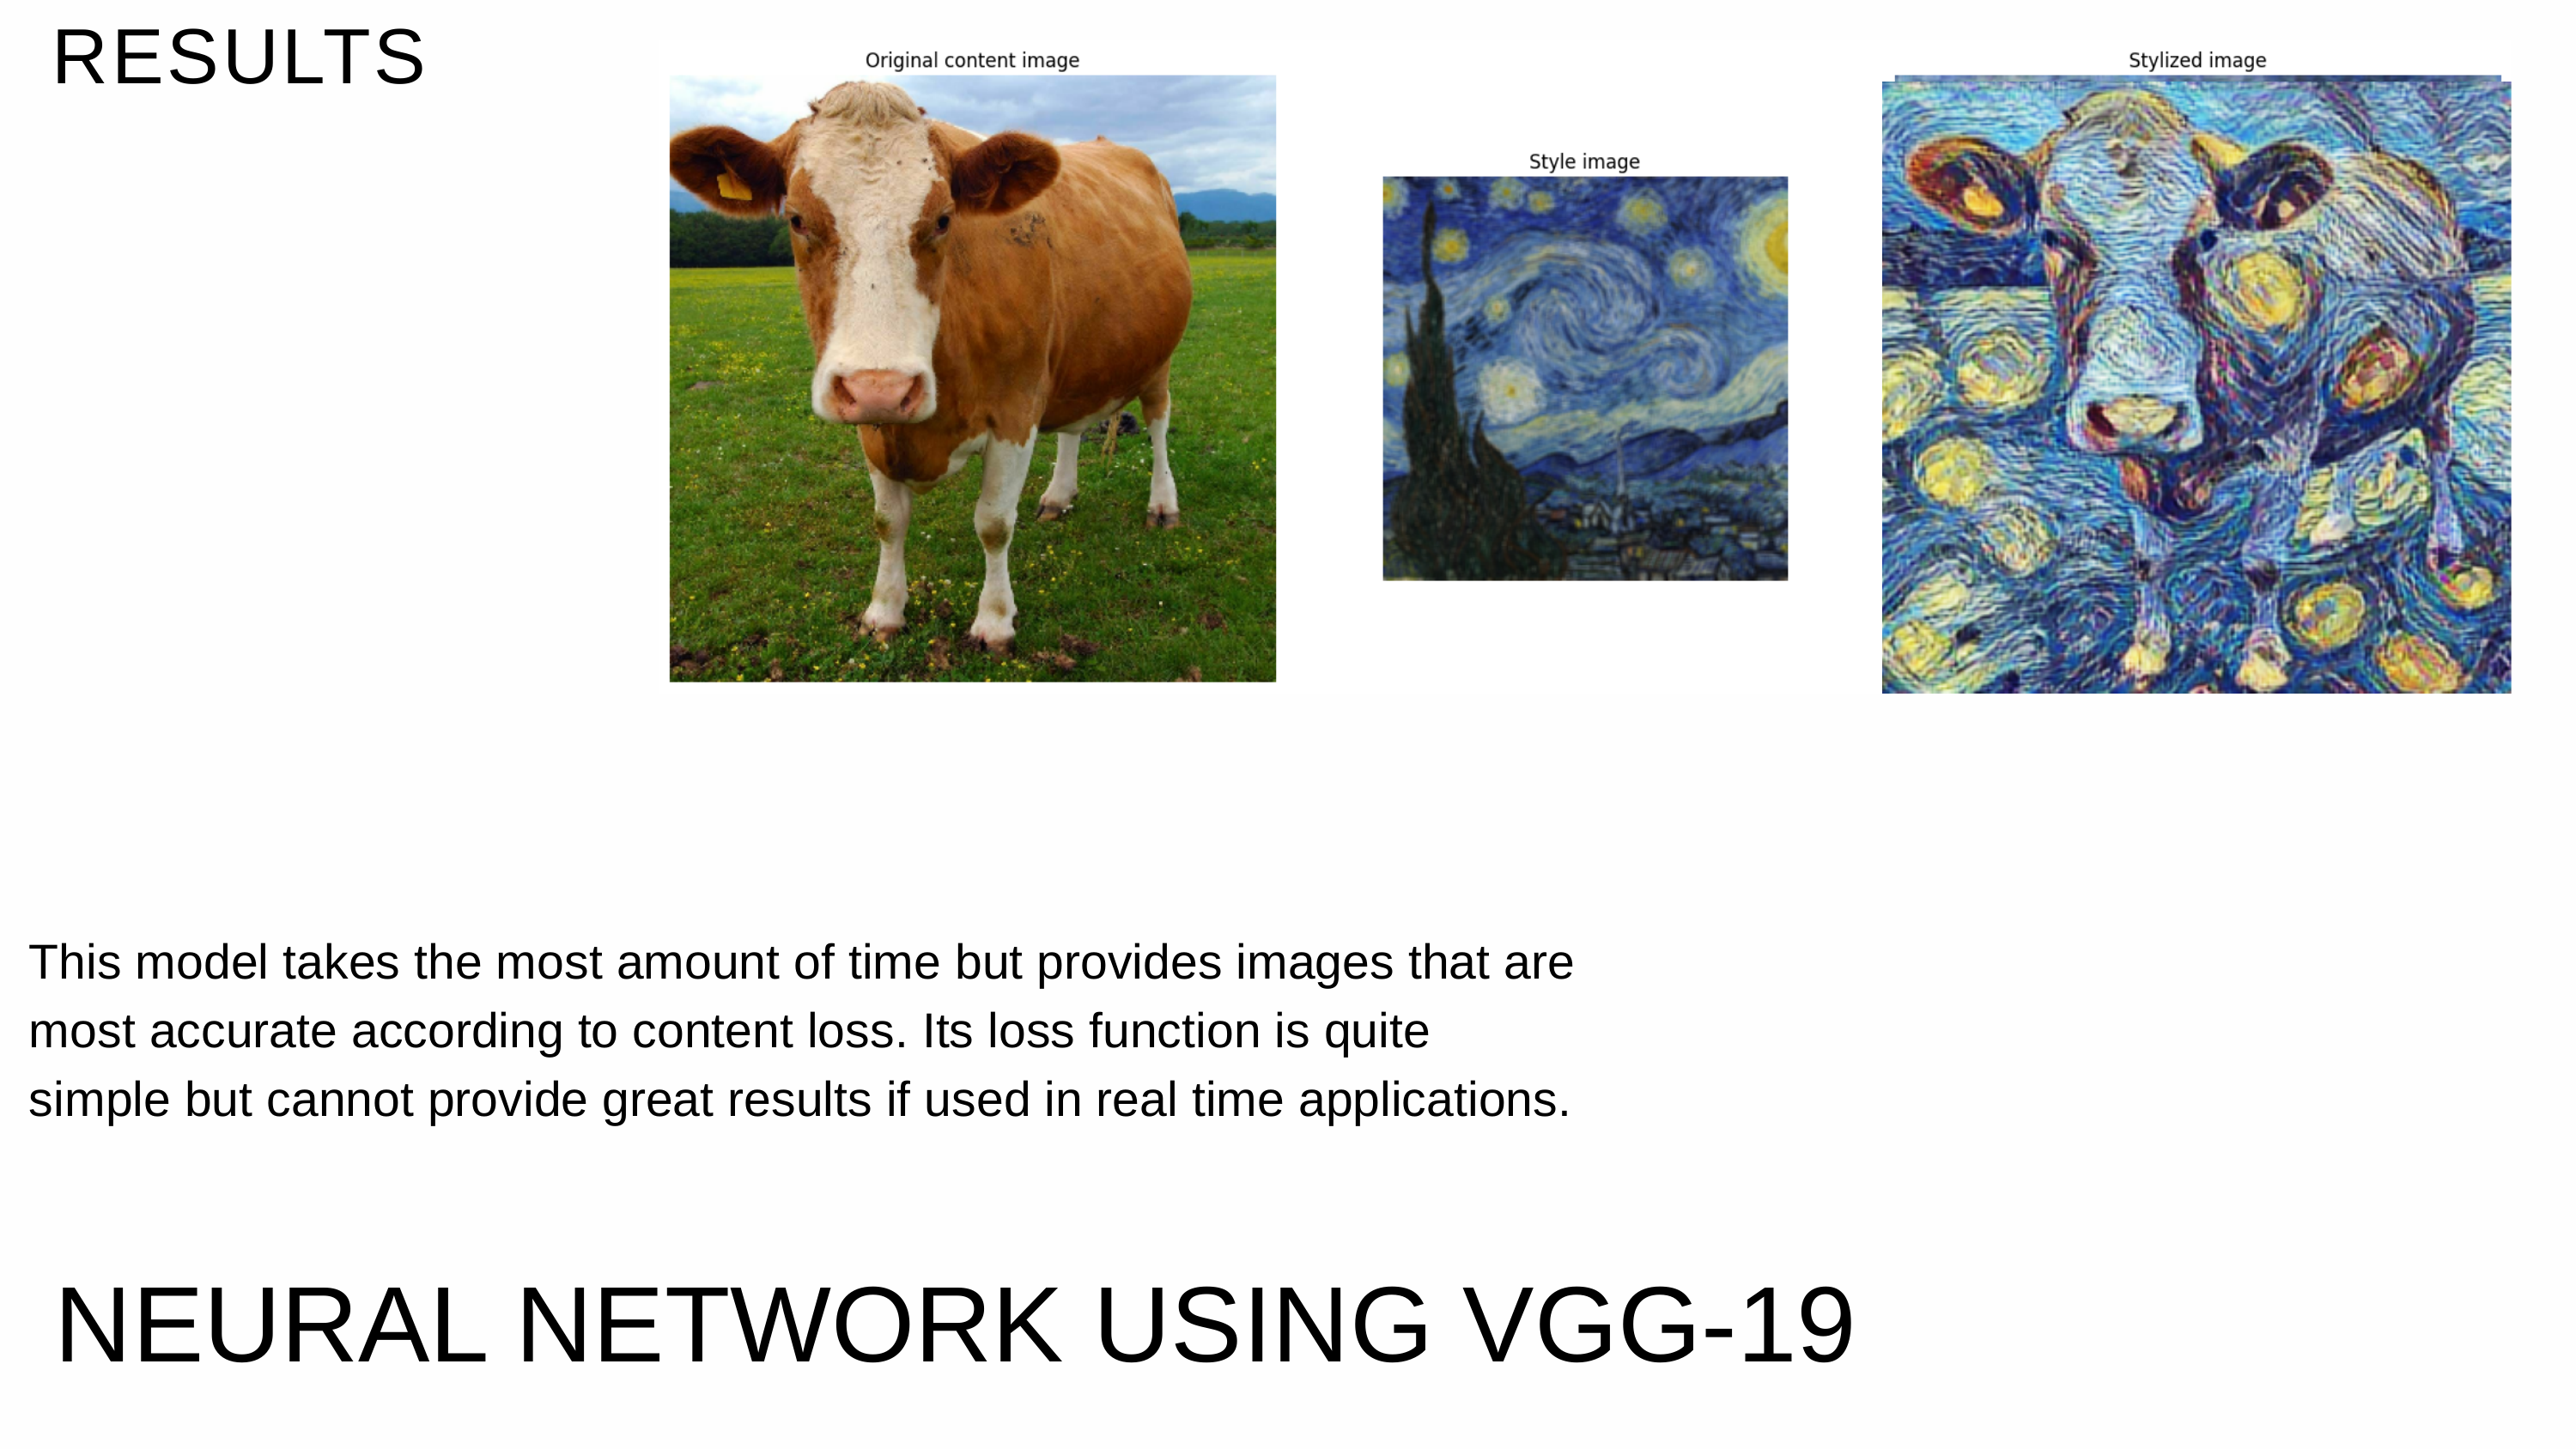

RESULTS

This model takes the most amount of time but provides images that are most accurate according to content loss. Its loss function is quite simple but cannot provide great results if used in real time applications.
NEURAL NETWORK USING VGG-19